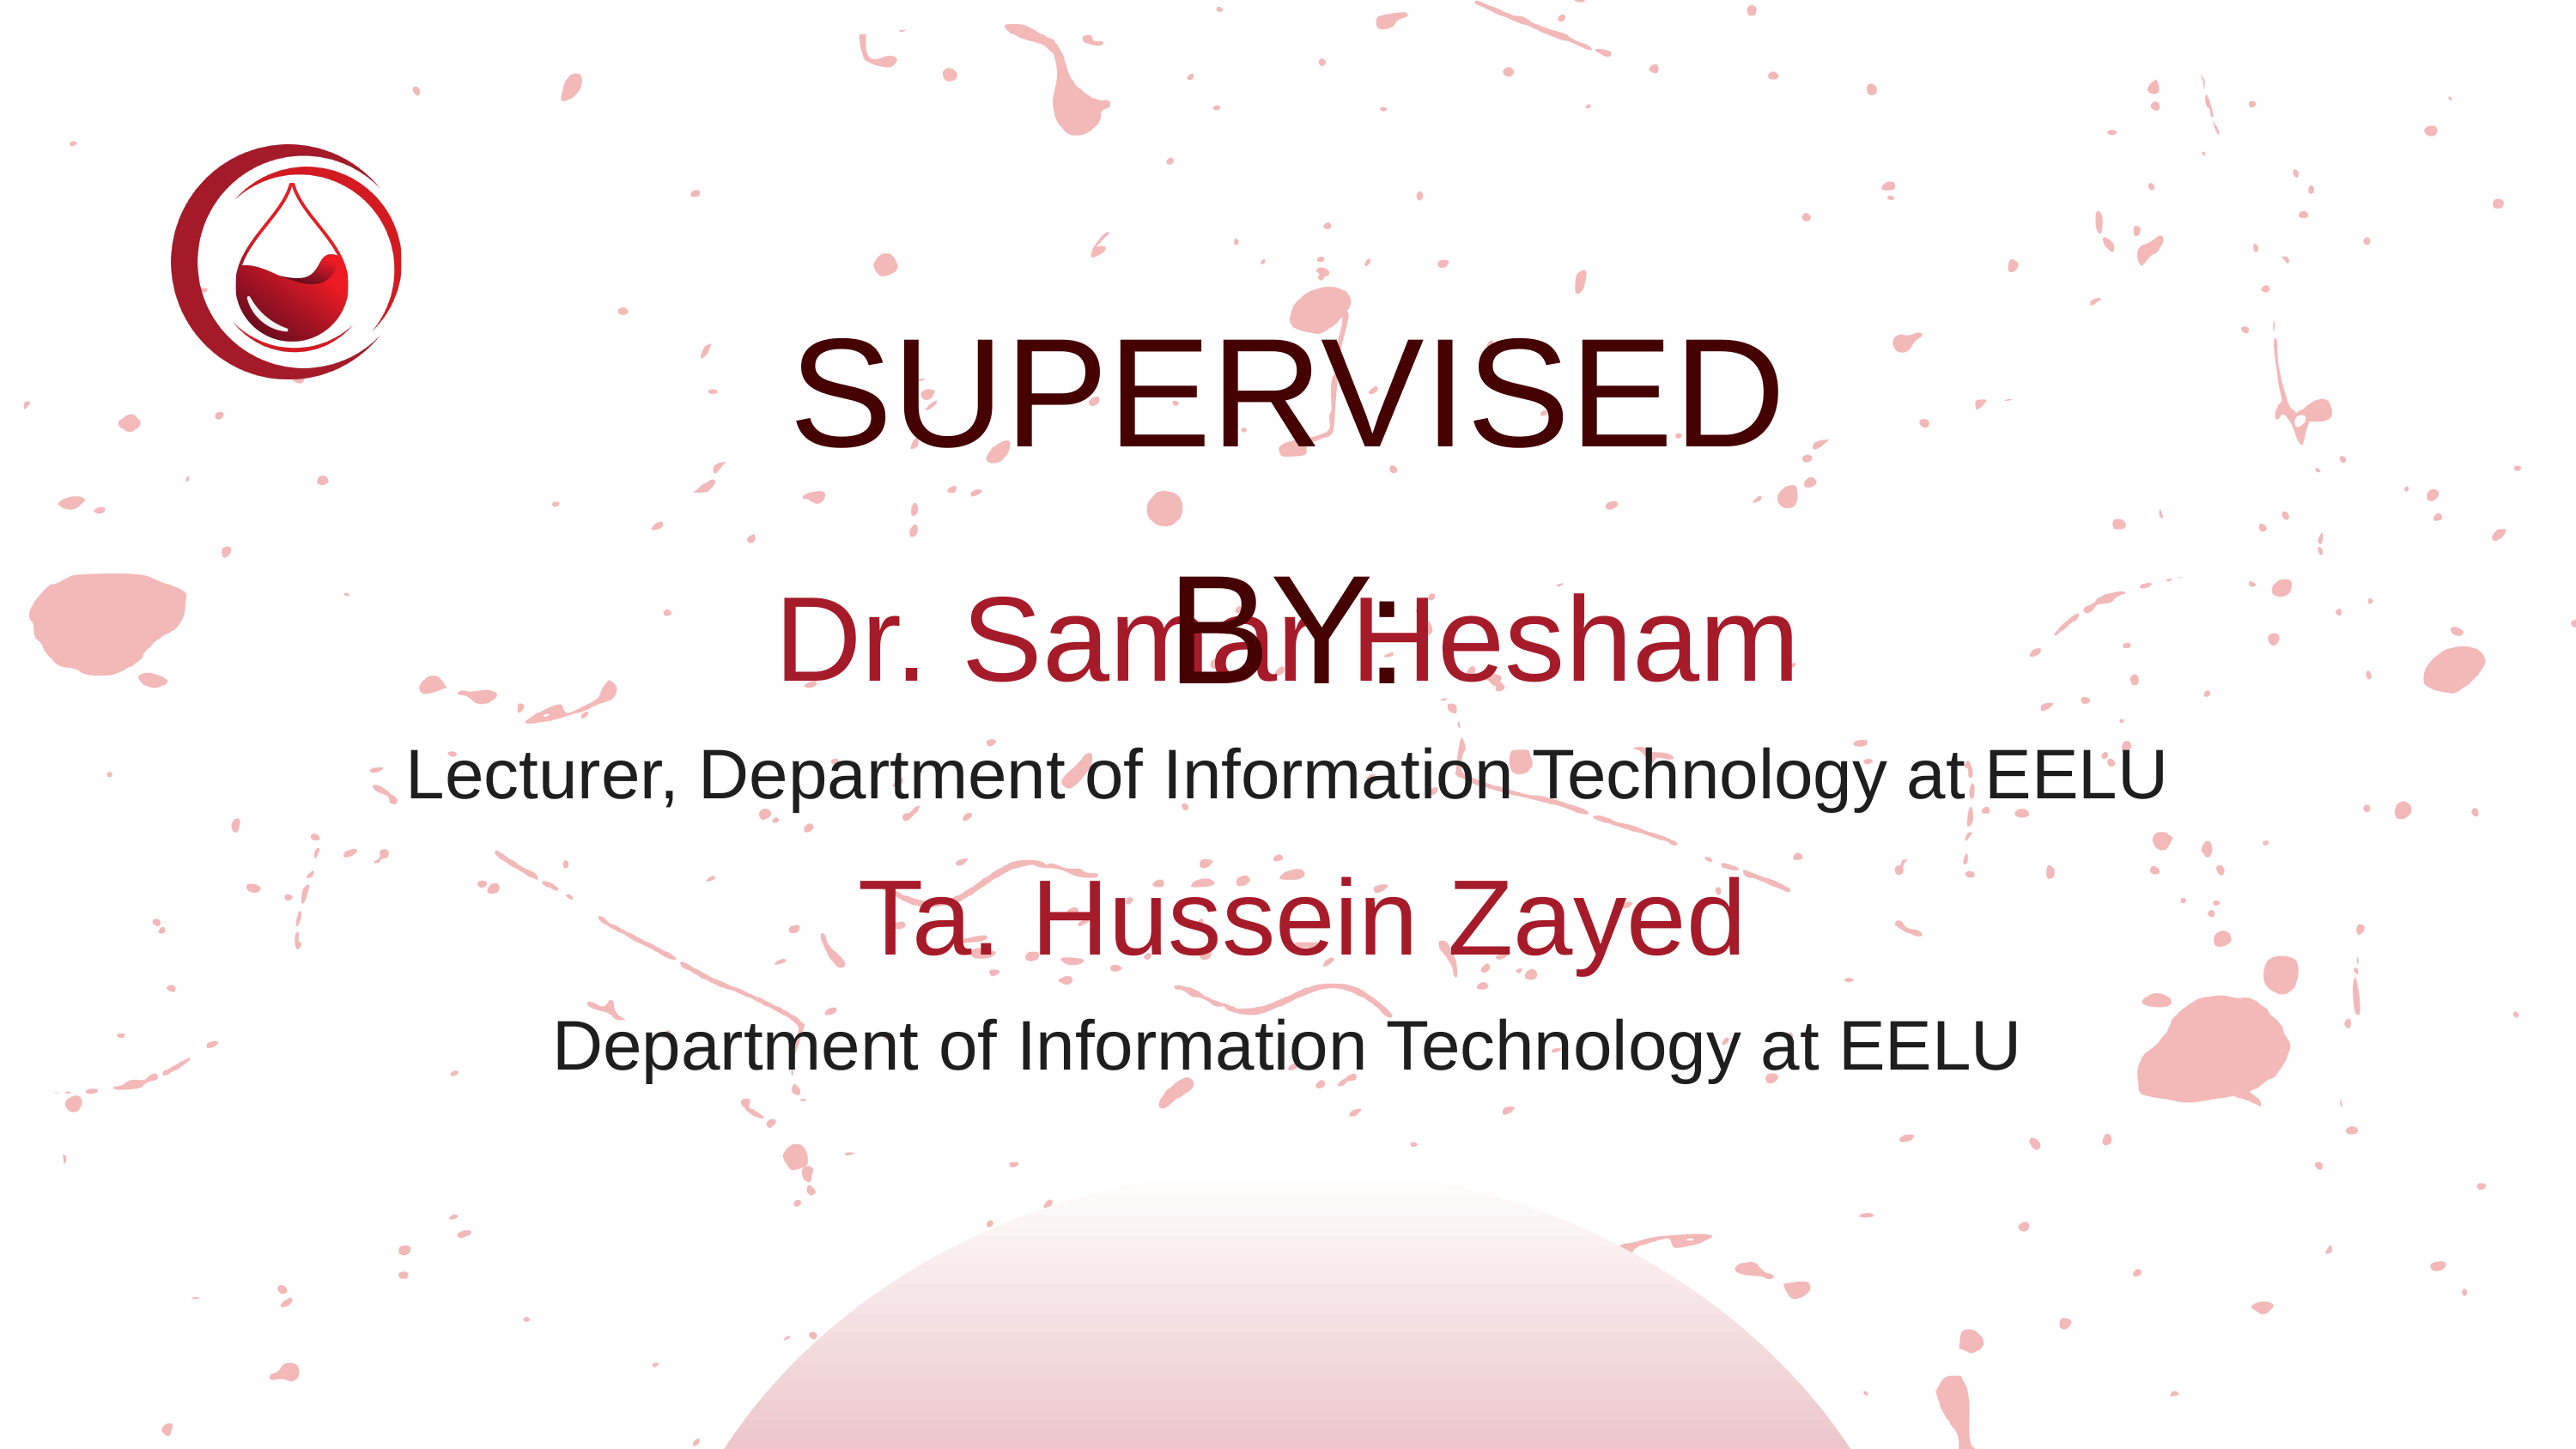

SUPERVISED BY:
Dr. Samar Hesham
Lecturer, Department of Information Technology at EELU
 Ta. Hussein Zayed
Department of Information Technology at EELU